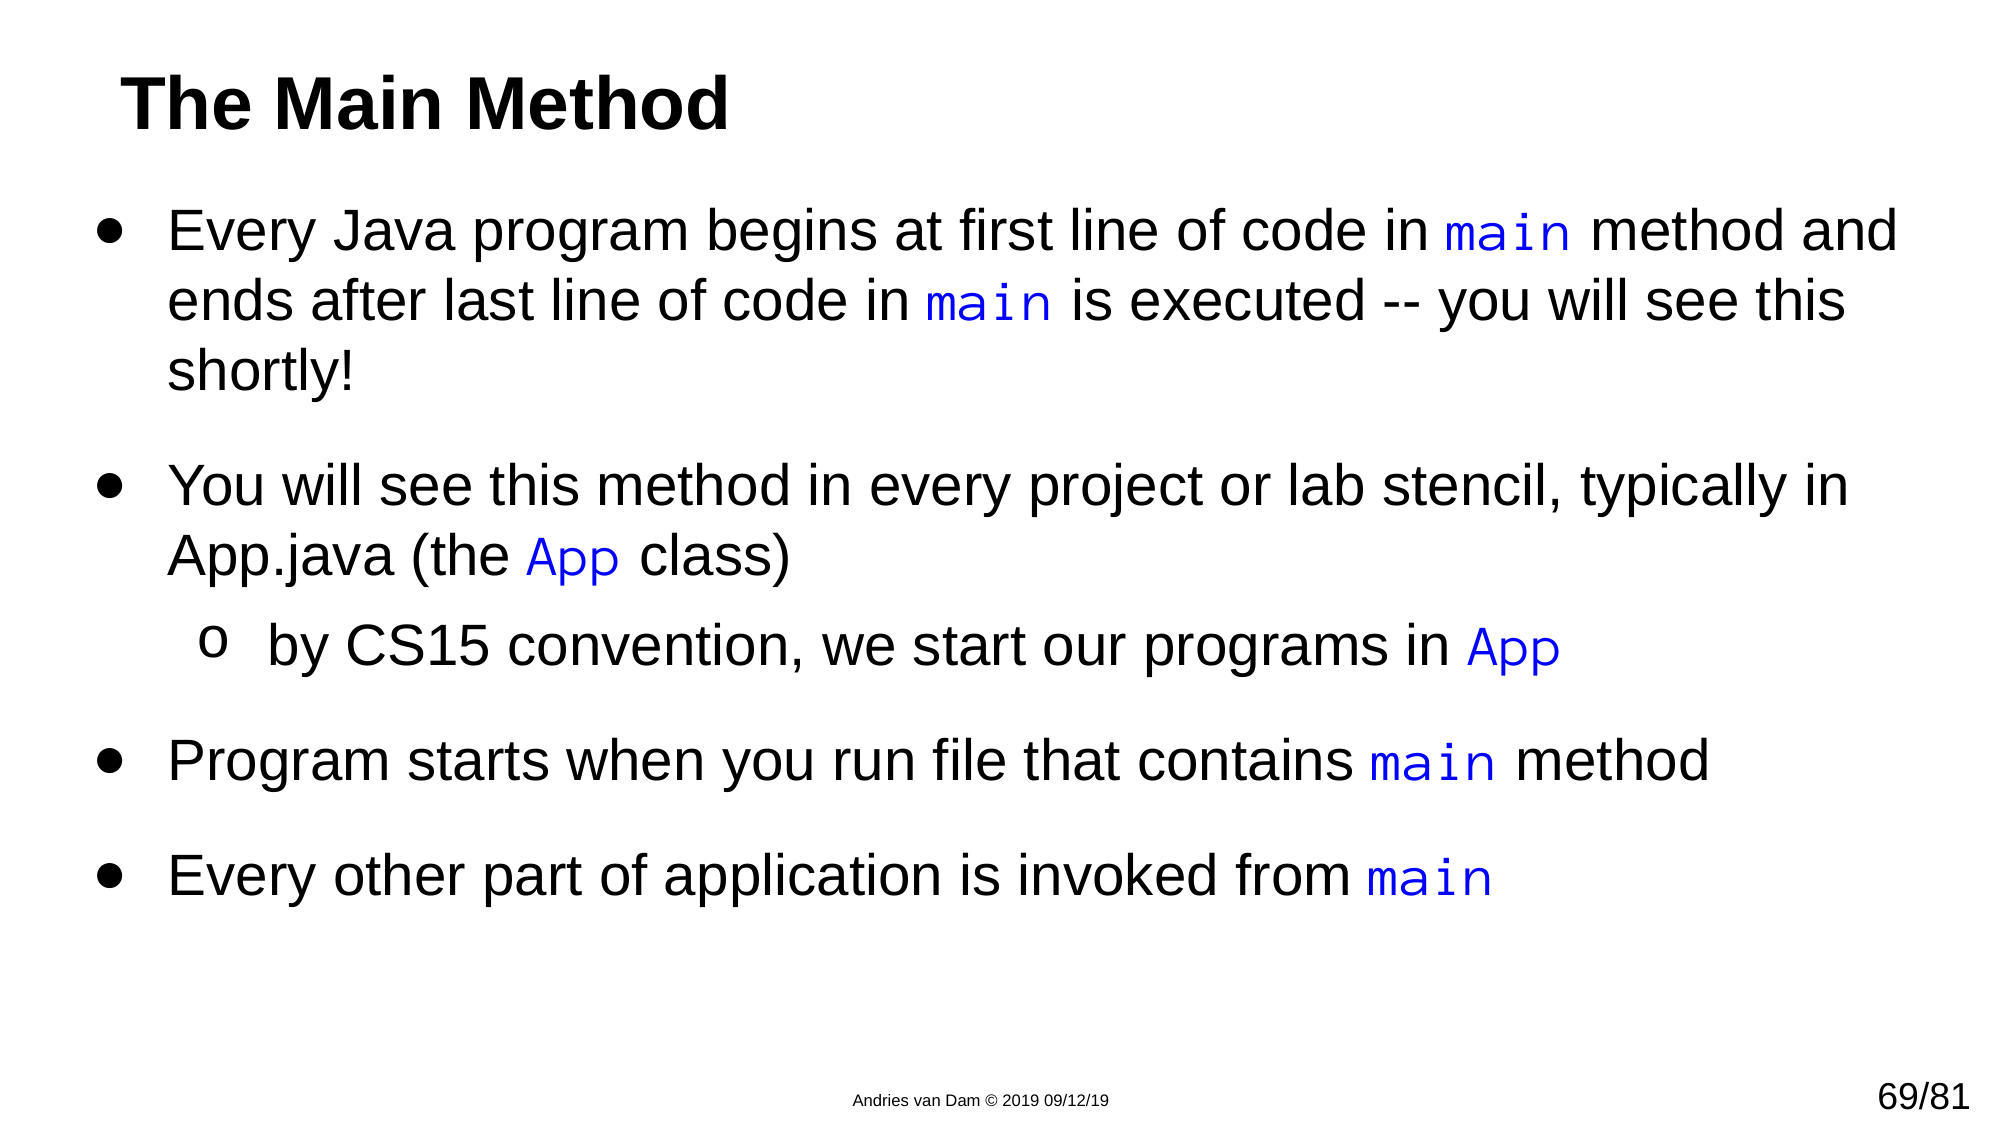

# The Main Method
Every Java program begins at first line of code in main method and ends after last line of code in main is executed -- you will see this shortly!

You will see this method in every project or lab stencil, typically in App.java (the App class)

by CS15 convention, we start our programs in App

Program starts when you run file that contains main method

Every other part of application is invoked from main